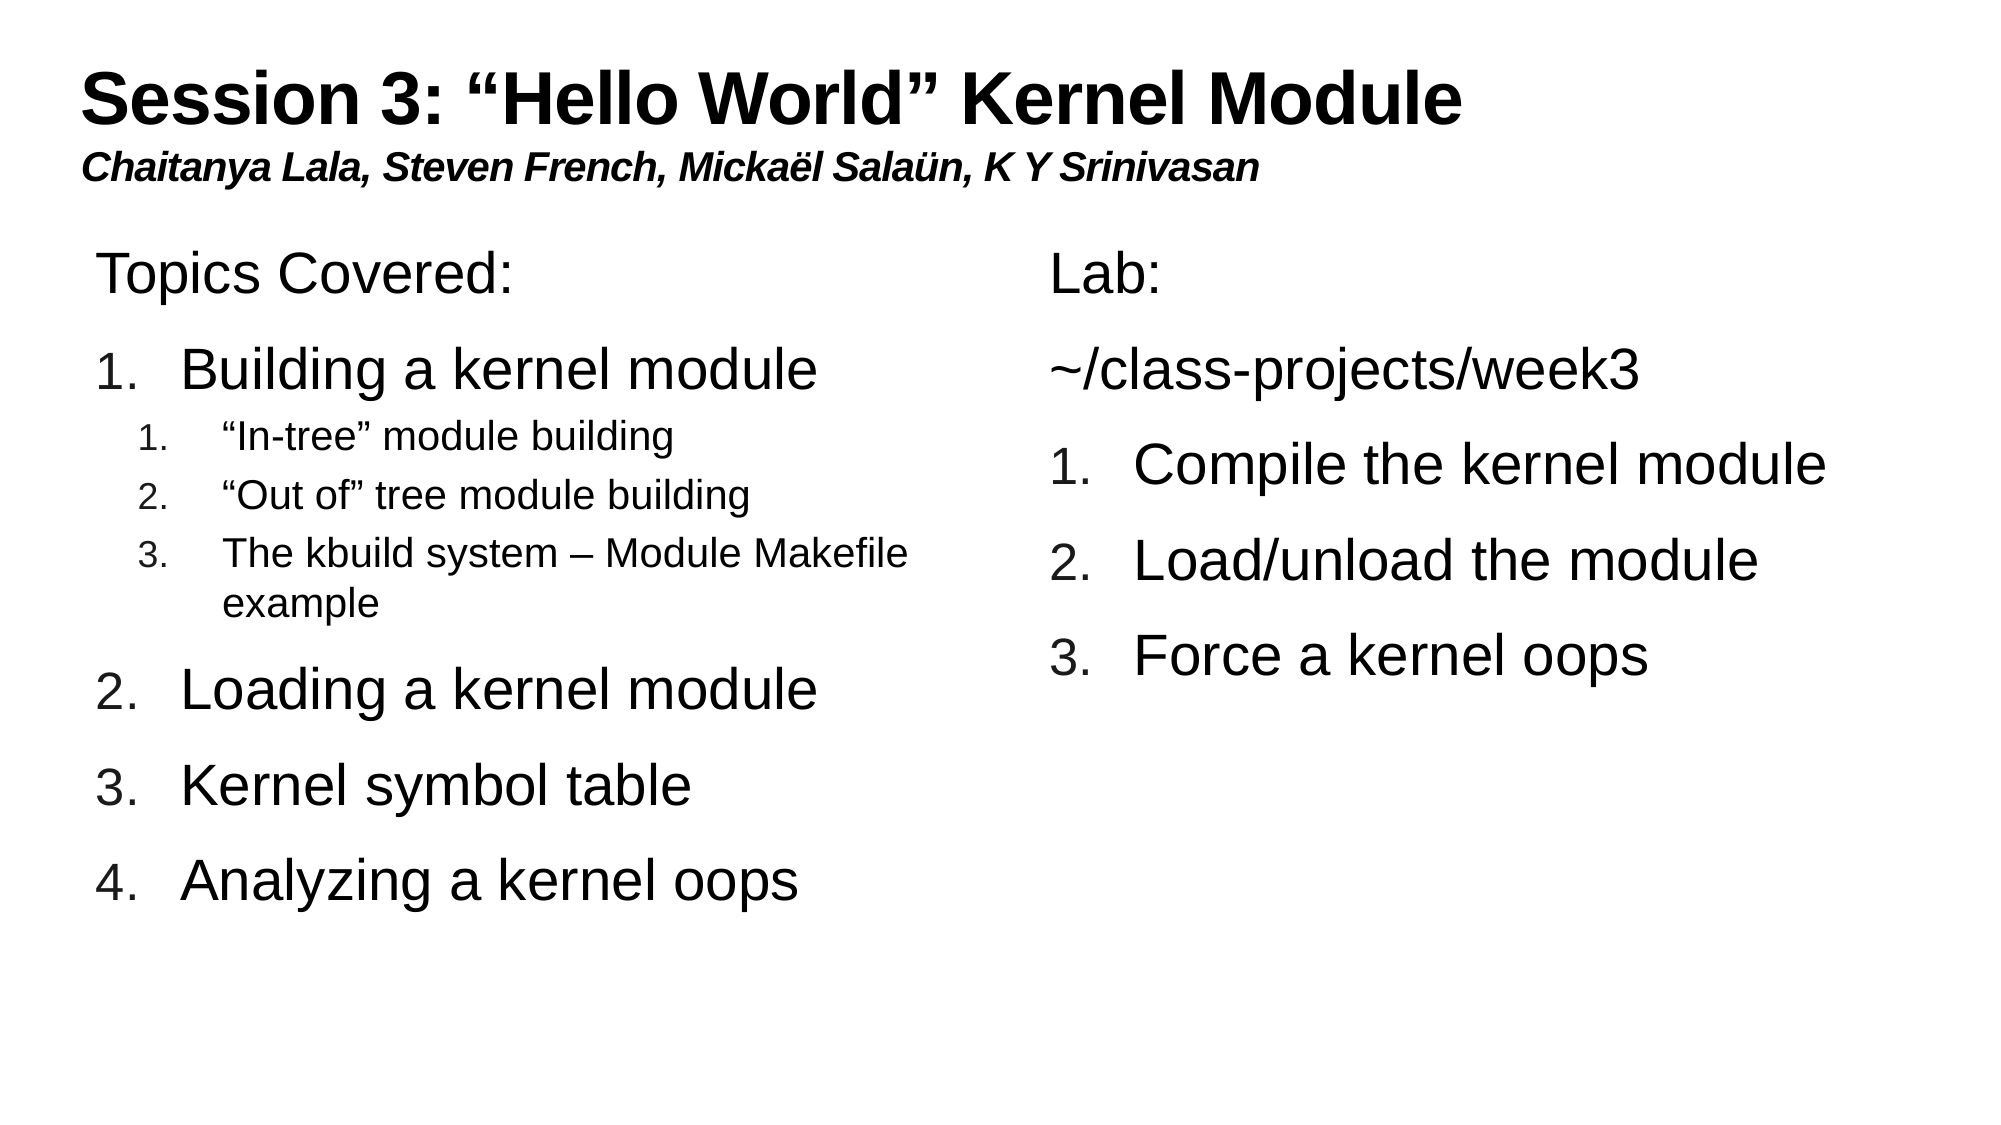

# Session 3: “Hello World” Kernel Module Chaitanya Lala, Steven French, Mickaël Salaün, K Y Srinivasan
Topics Covered:
Building a kernel module
“In-tree” module building
“Out of” tree module building
The kbuild system – Module Makefile example
Loading a kernel module
Kernel symbol table
Analyzing a kernel oops

Lab:
~/class-projects/week3
Compile the kernel module
Load/unload the module
Force a kernel oops